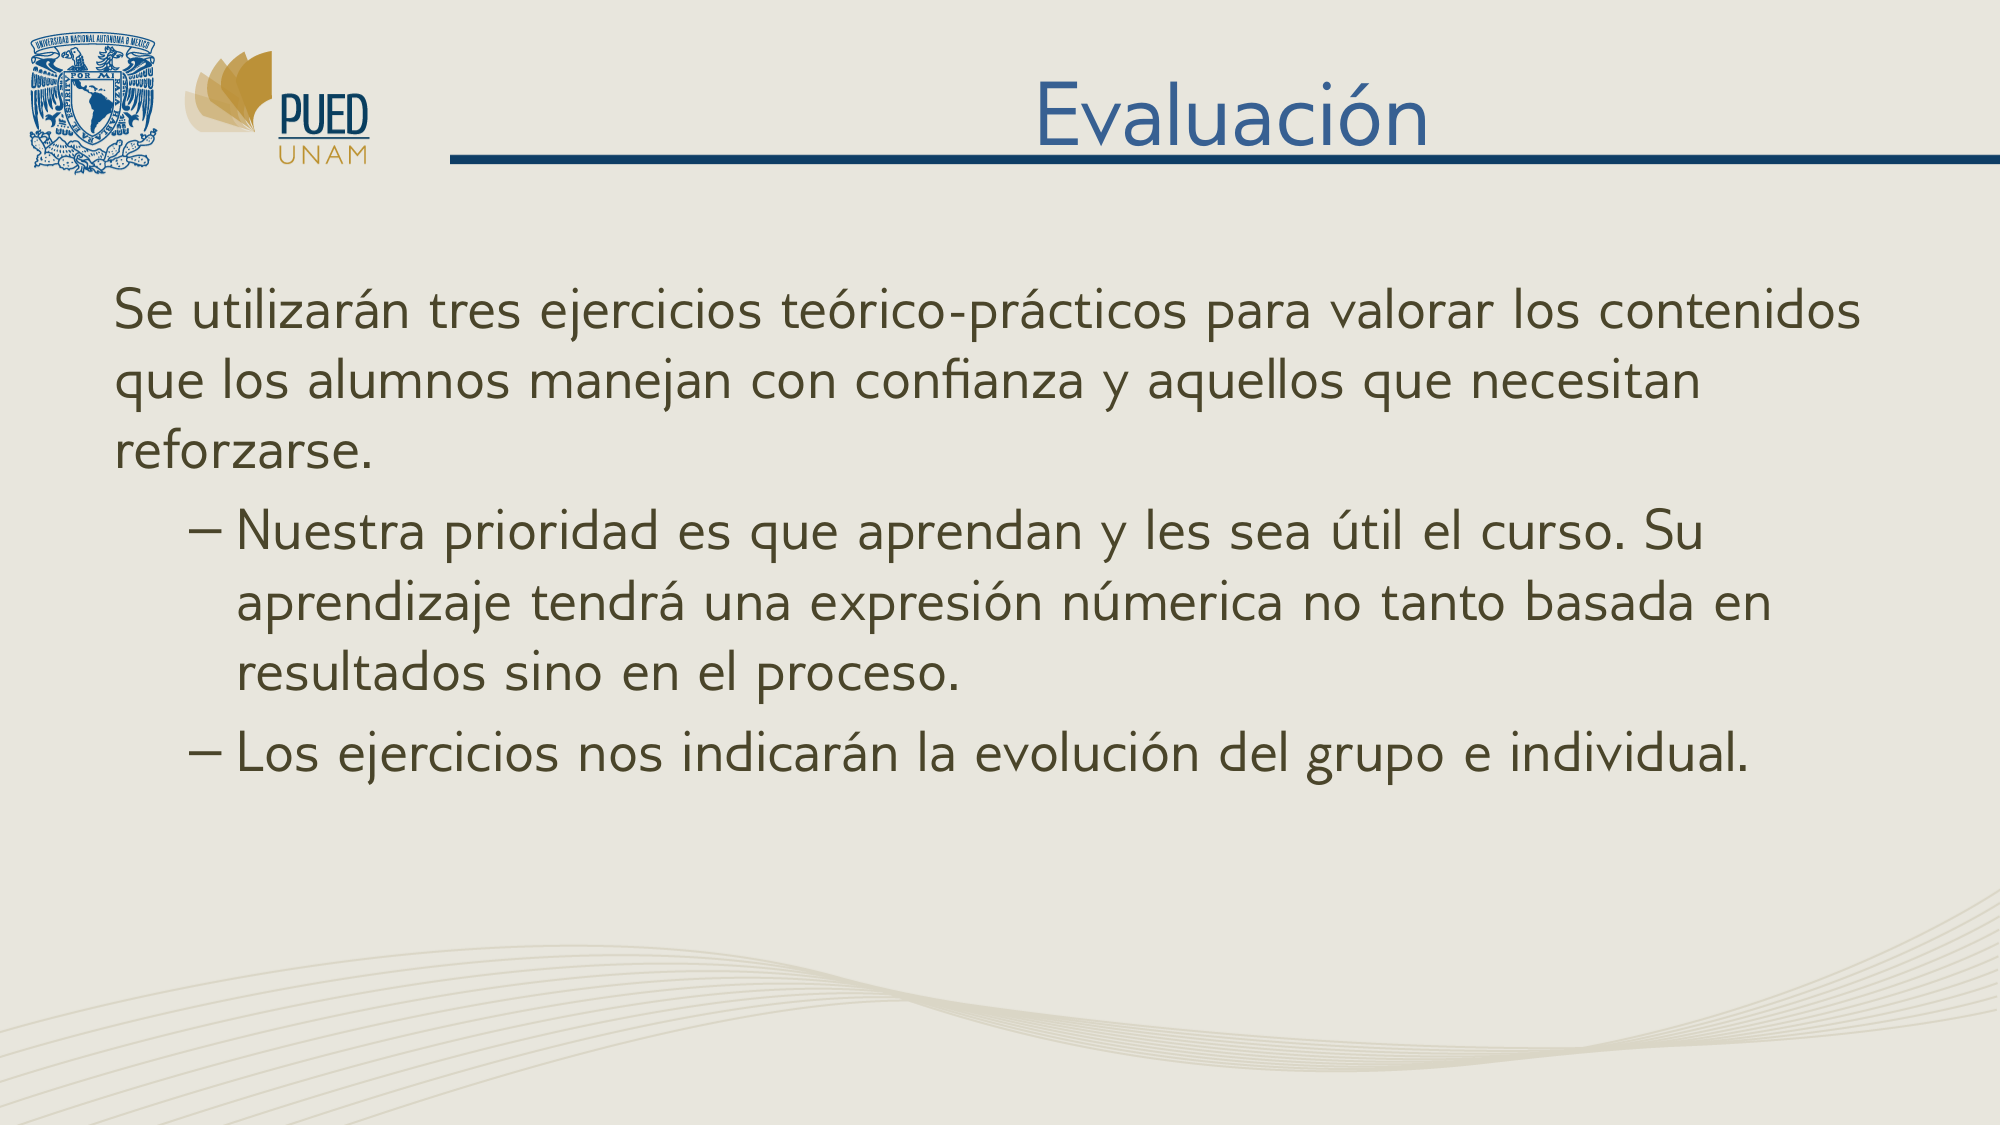

# Evaluación
Se utilizarán tres ejercicios teórico-prácticos para valorar los contenidos que los alumnos manejan con confianza y aquellos que necesitan reforzarse.
Nuestra prioridad es que aprendan y les sea útil el curso. Su aprendizaje tendrá una expresión númerica no tanto basada en resultados sino en el proceso.
Los ejercicios nos indicarán la evolución del grupo e individual.